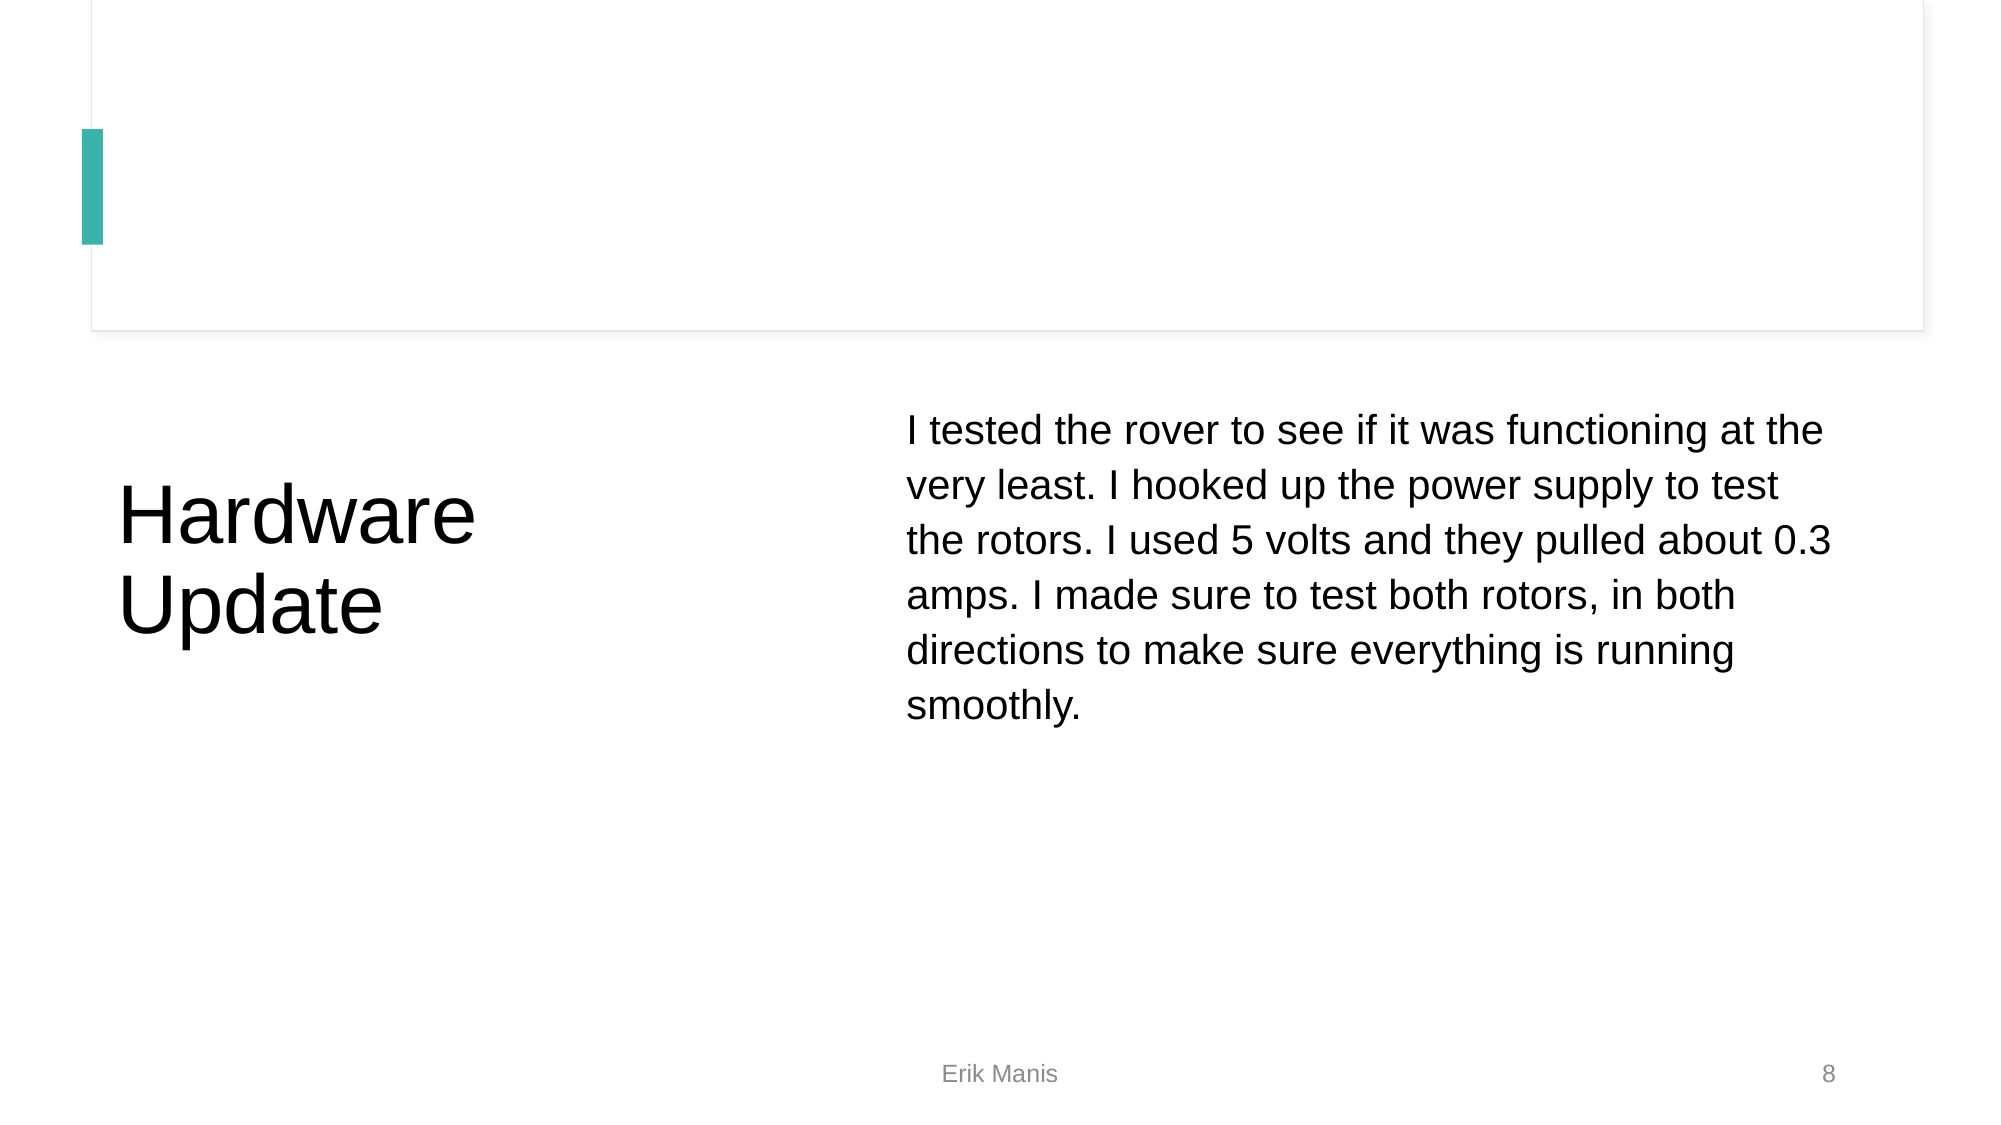

I tested the rover to see if it was functioning at the very least. I hooked up the power supply to test the rotors. I used 5 volts and they pulled about 0.3 amps. I made sure to test both rotors, in both directions to make sure everything is running smoothly.
# Hardware Update
Erik Manis
8